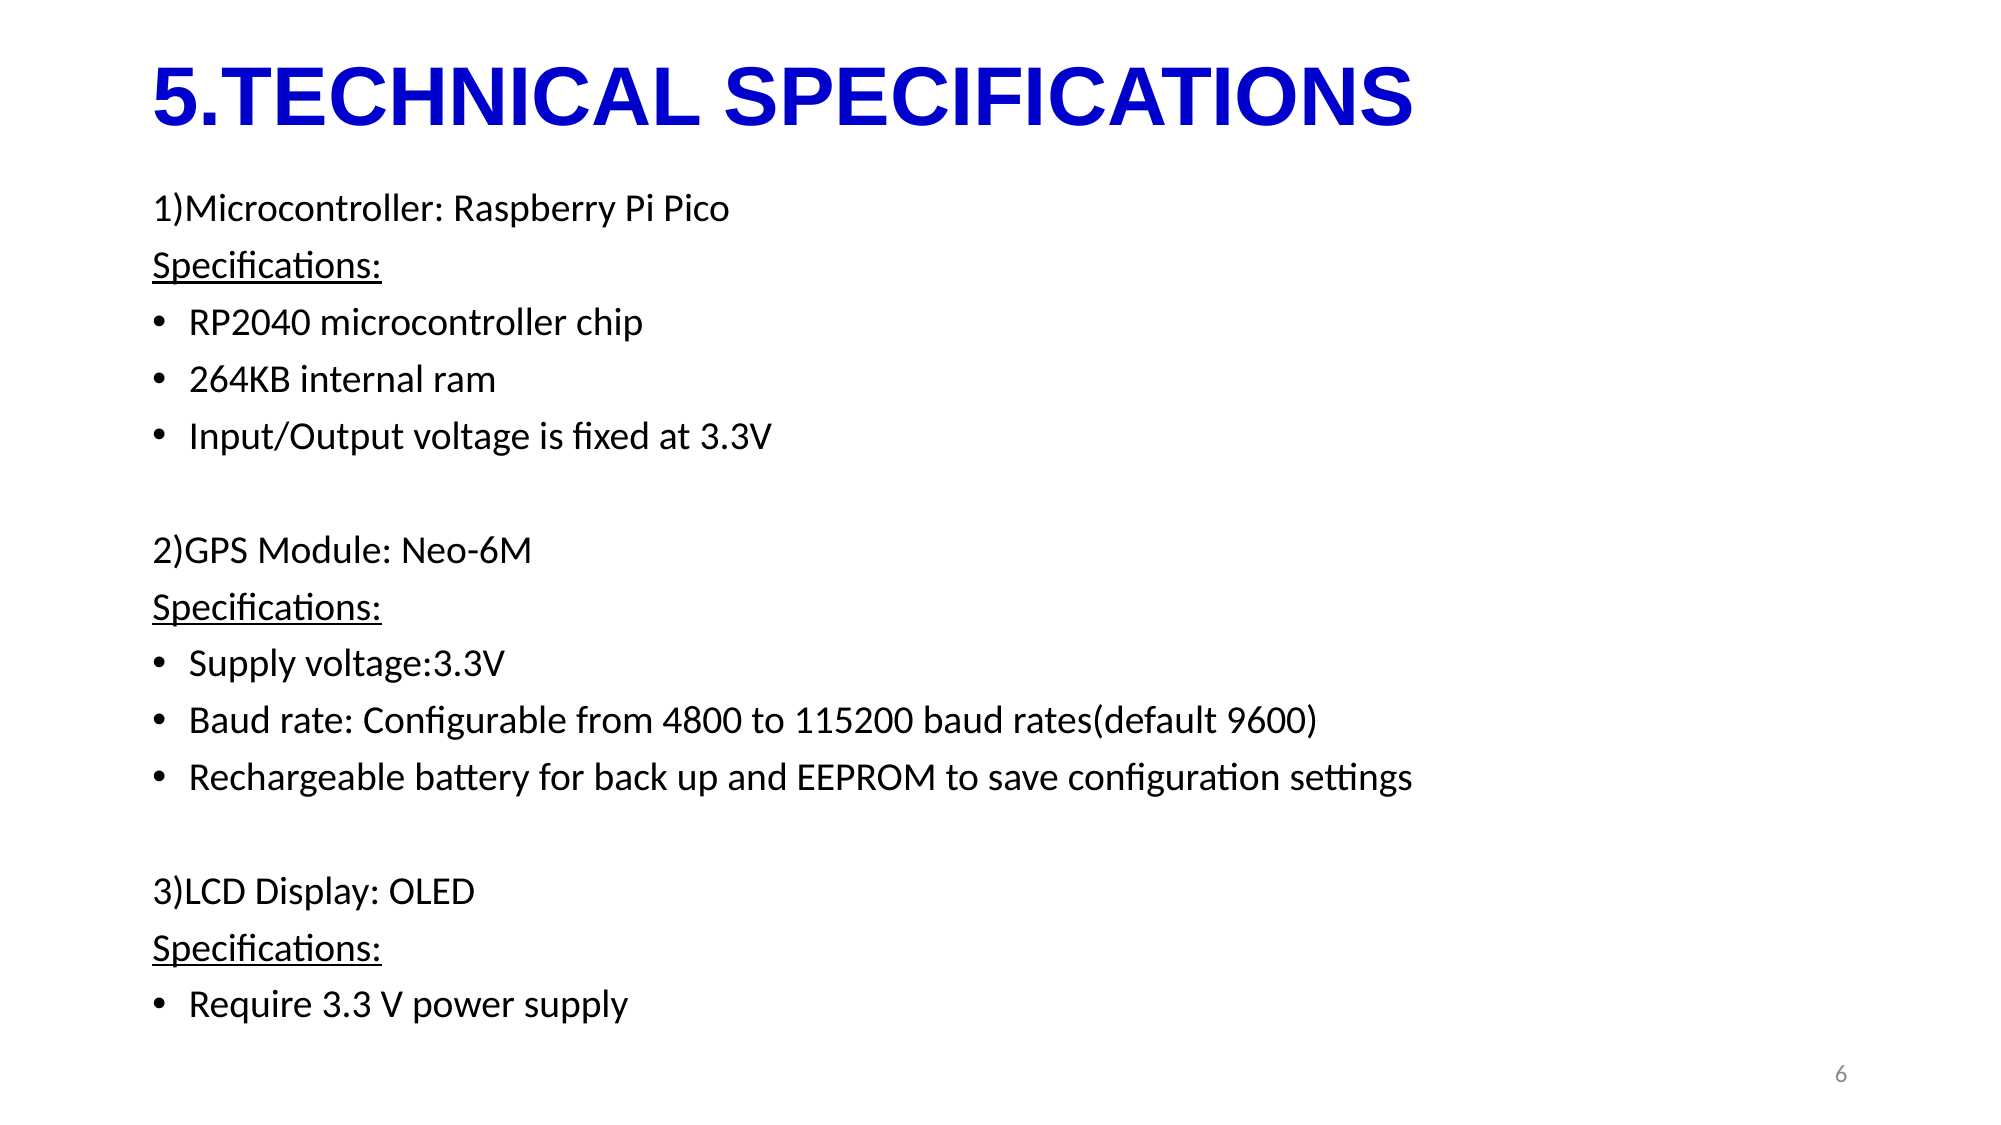

# 5.TECHNICAL SPECIFICATIONS
1)Microcontroller: Raspberry Pi Pico
Specifications:
RP2040 microcontroller chip
264KB internal ram
Input/Output voltage is fixed at 3.3V

2)GPS Module: Neo-6M
Specifications:
Supply voltage:3.3V
Baud rate: Configurable from 4800 to 115200 baud rates(default 9600)
Rechargeable battery for back up and EEPROM to save configuration settings

3)LCD Display: OLED
Specifications:
Require 3.3 V power supply

6